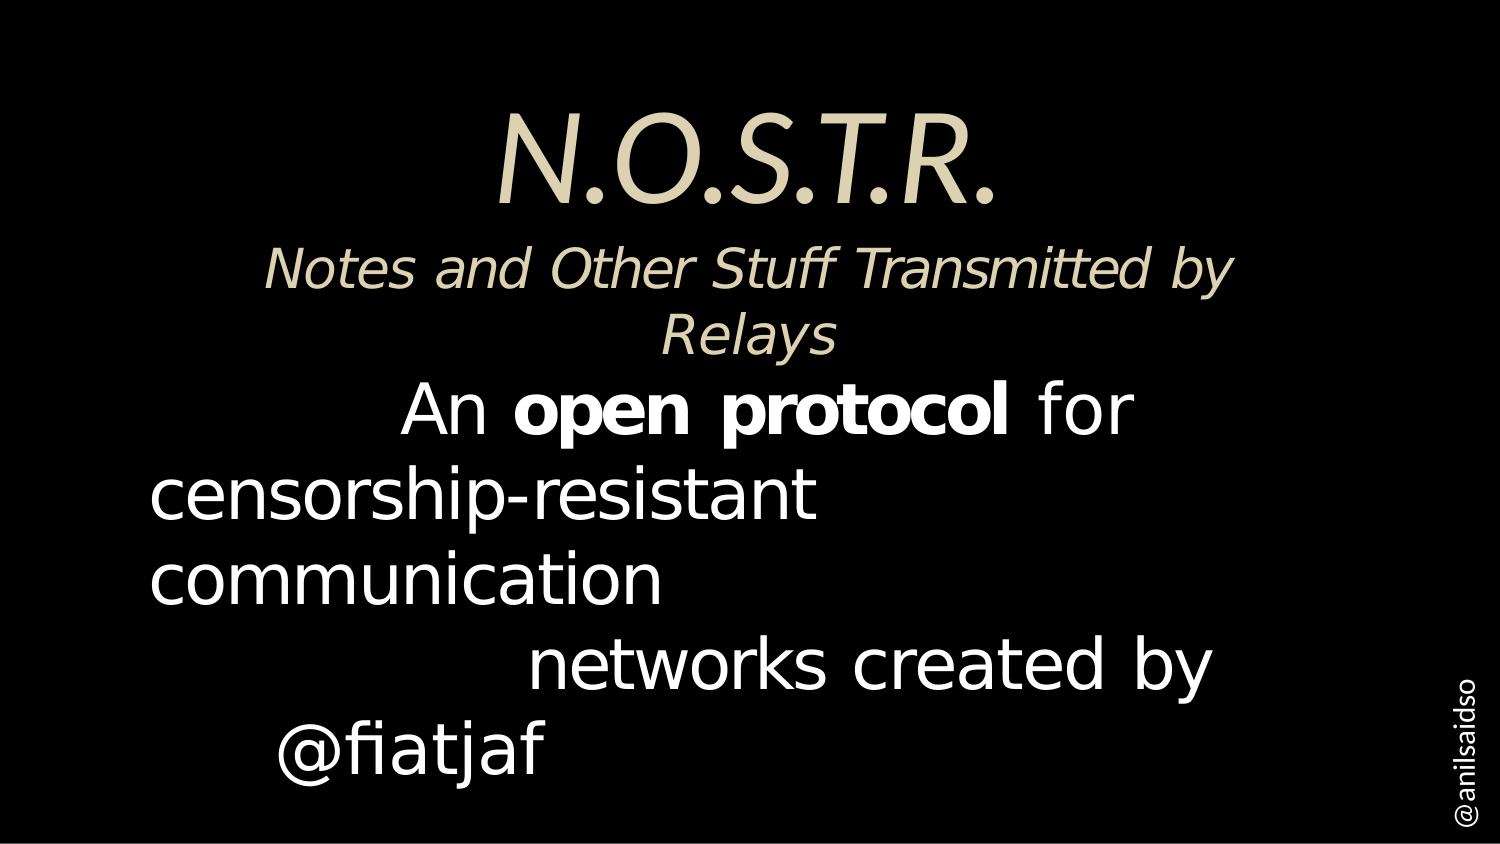

# N.O.S.T.R.
Notes and Other Stuff Transmitted by Relays
An open protocol for censorship-resistant communication
networks created by @fiatjaf
@anilsaidso